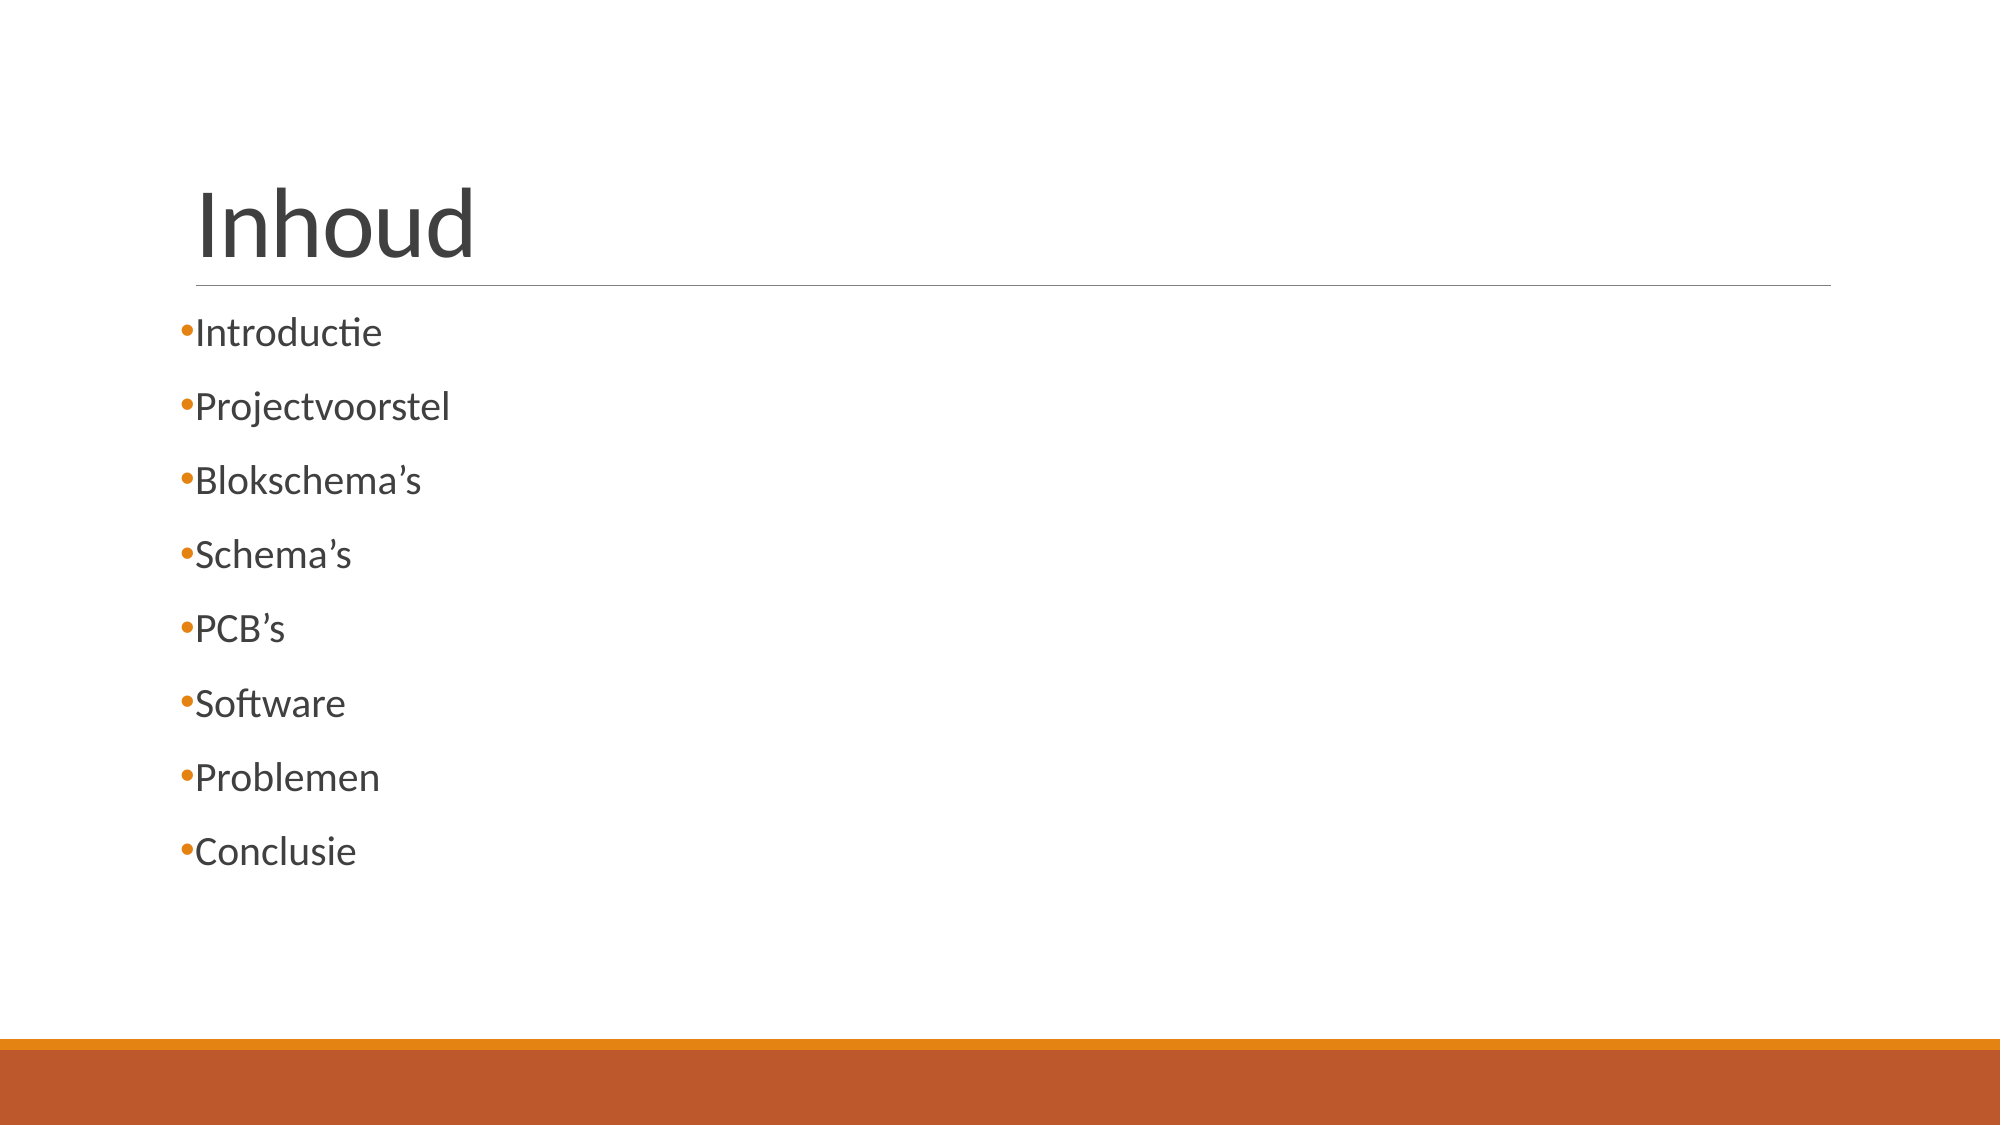

# Inhoud
Introductie
Projectvoorstel
Blokschema’s
Schema’s
PCB’s
Software
Problemen
Conclusie